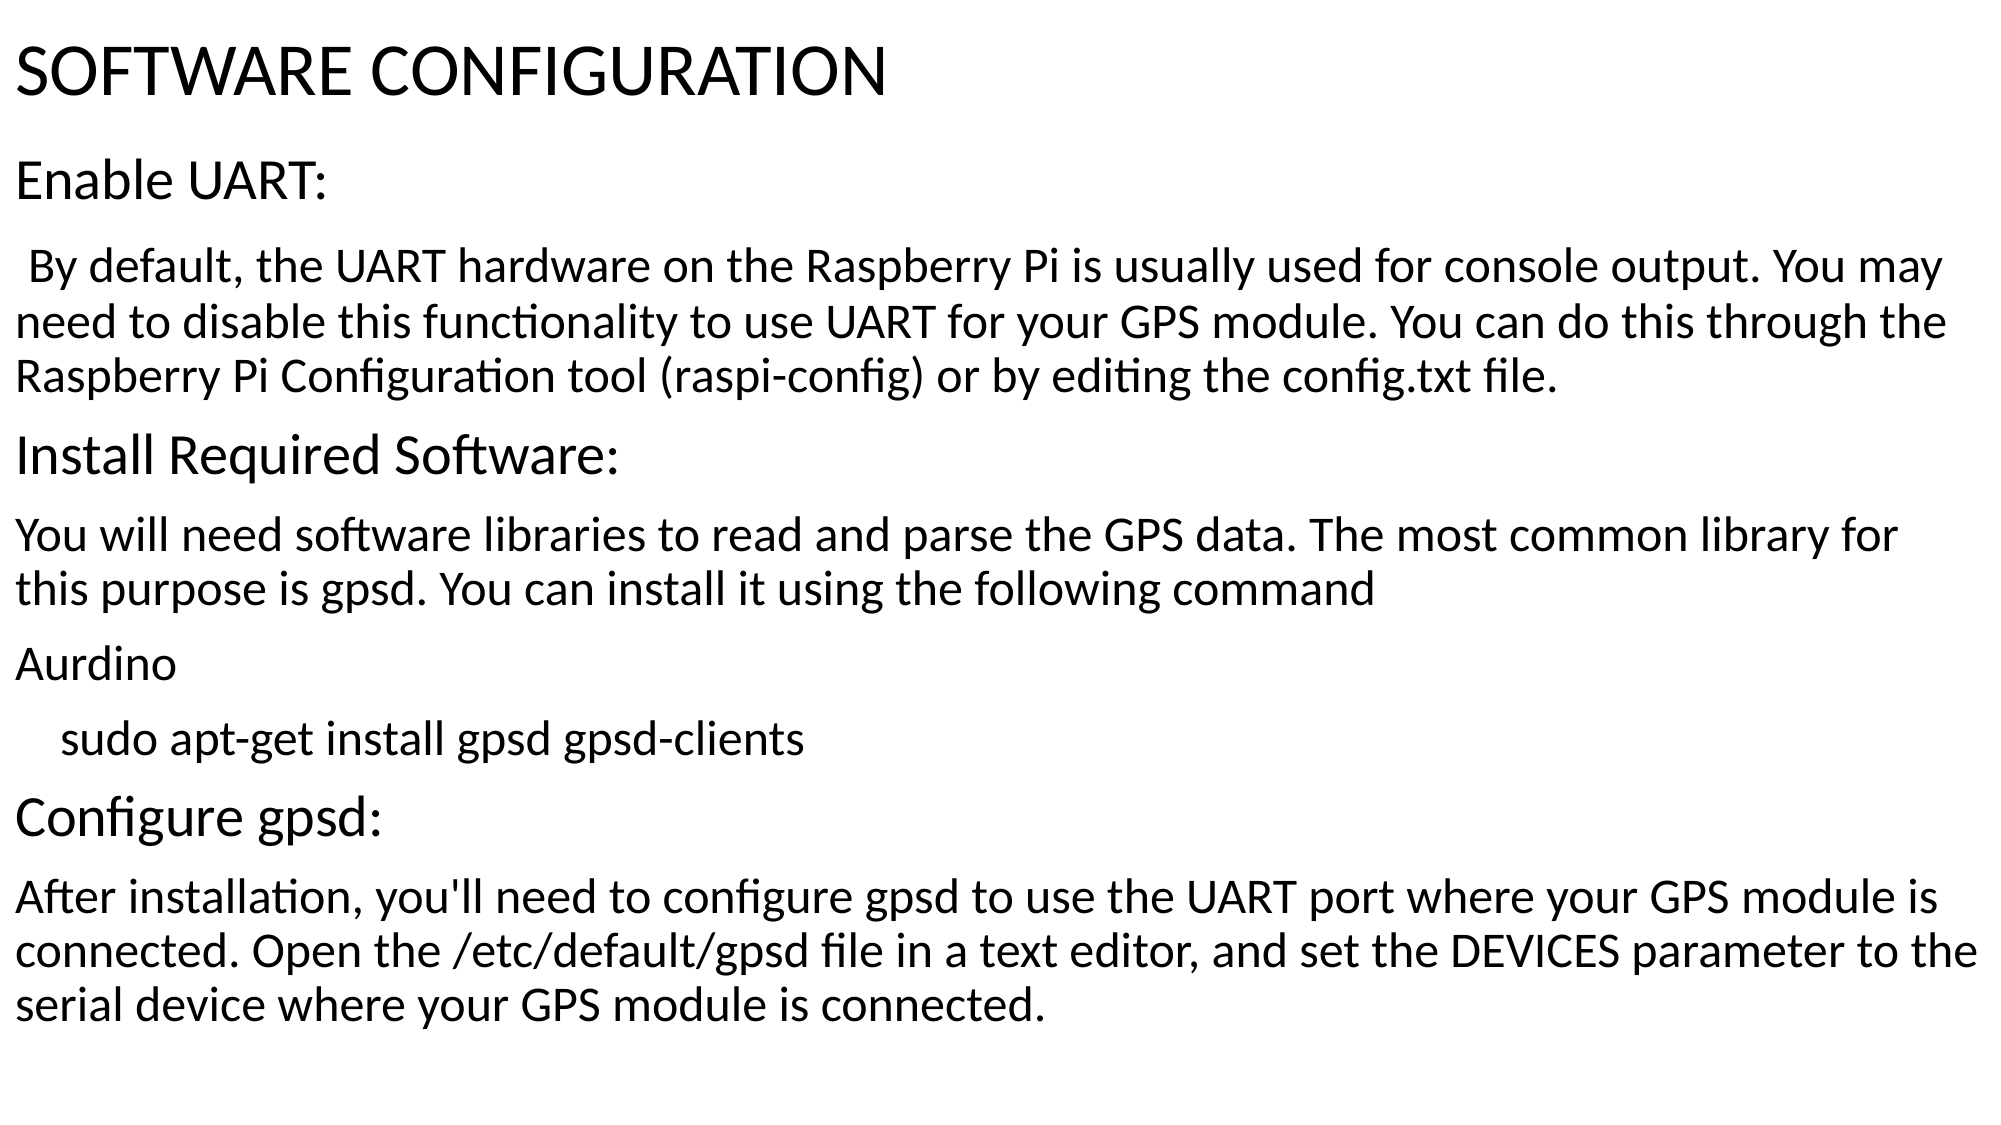

# SOFTWARE CONFIGURATION
Enable UART:
 By default, the UART hardware on the Raspberry Pi is usually used for console output. You may need to disable this functionality to use UART for your GPS module. You can do this through the Raspberry Pi Configuration tool (raspi-config) or by editing the config.txt file.
Install Required Software:
You will need software libraries to read and parse the GPS data. The most common library for this purpose is gpsd. You can install it using the following command
Aurdino
    sudo apt-get install gpsd gpsd-clients
Configure gpsd:
After installation, you'll need to configure gpsd to use the UART port where your GPS module is connected. Open the /etc/default/gpsd file in a text editor, and set the DEVICES parameter to the serial device where your GPS module is connected.